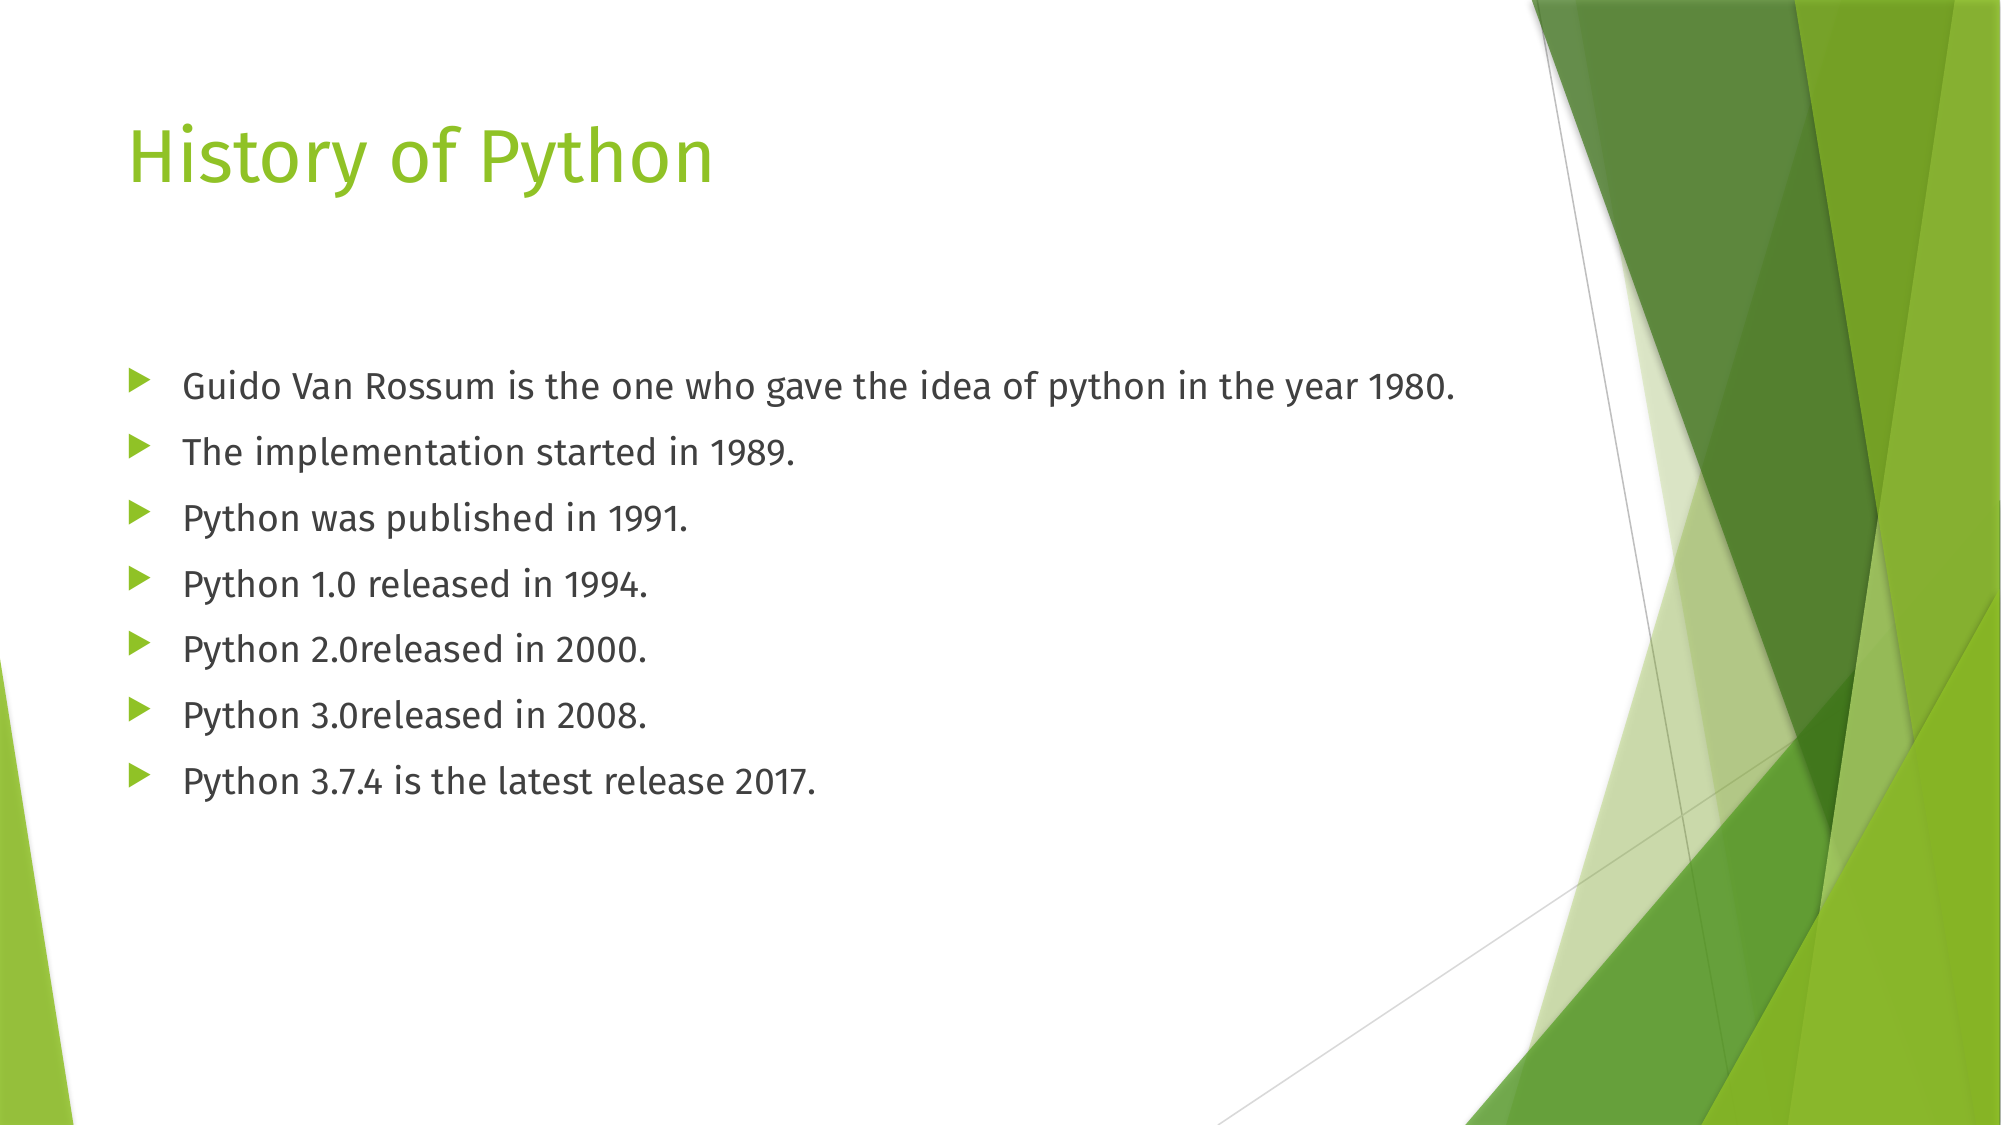

# History of Python
Guido Van Rossum is the one who gave the idea of python in the year 1980.
The implementation started in 1989.
Python was published in 1991.
Python 1.0 released in 1994.
Python 2.0released in 2000.
Python 3.0released in 2008.
Python 3.7.4 is the latest release 2017.